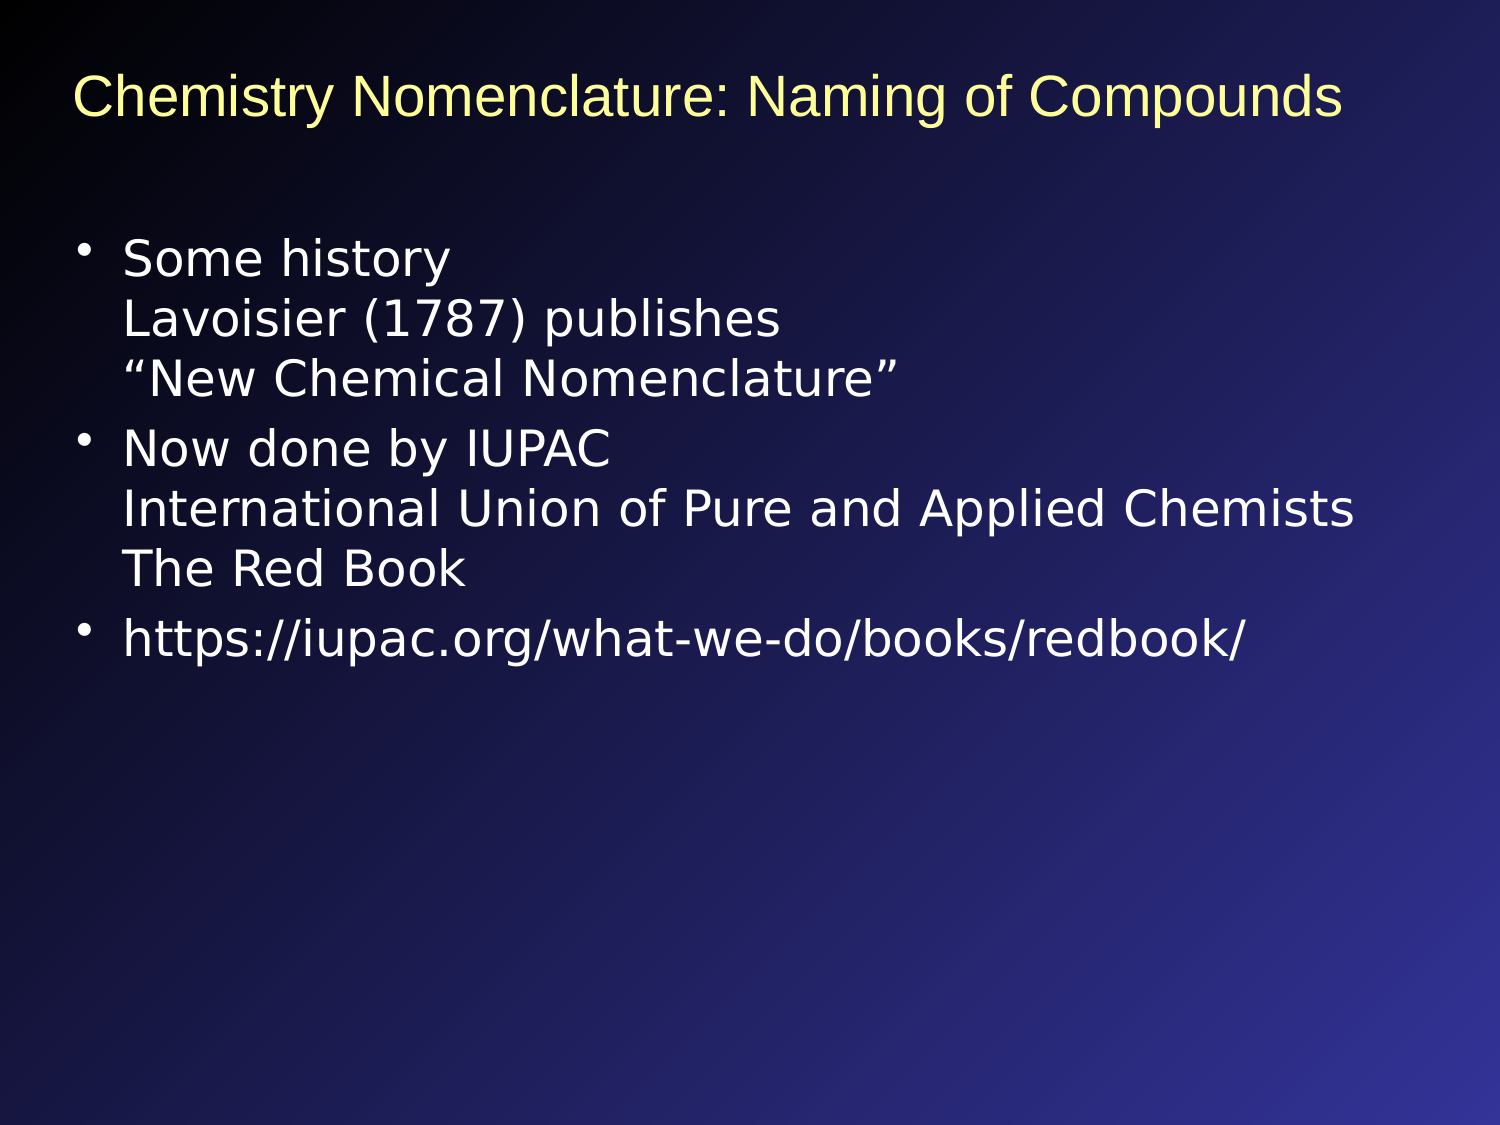

# Chemistry Nomenclature: Naming of Compounds
Some history
Lavoisier (1787) publishes
“New Chemical Nomenclature”
Now done by IUPAC
International Union of Pure and Applied Chemists
The Red Book
https://iupac.org/what-we-do/books/redbook/